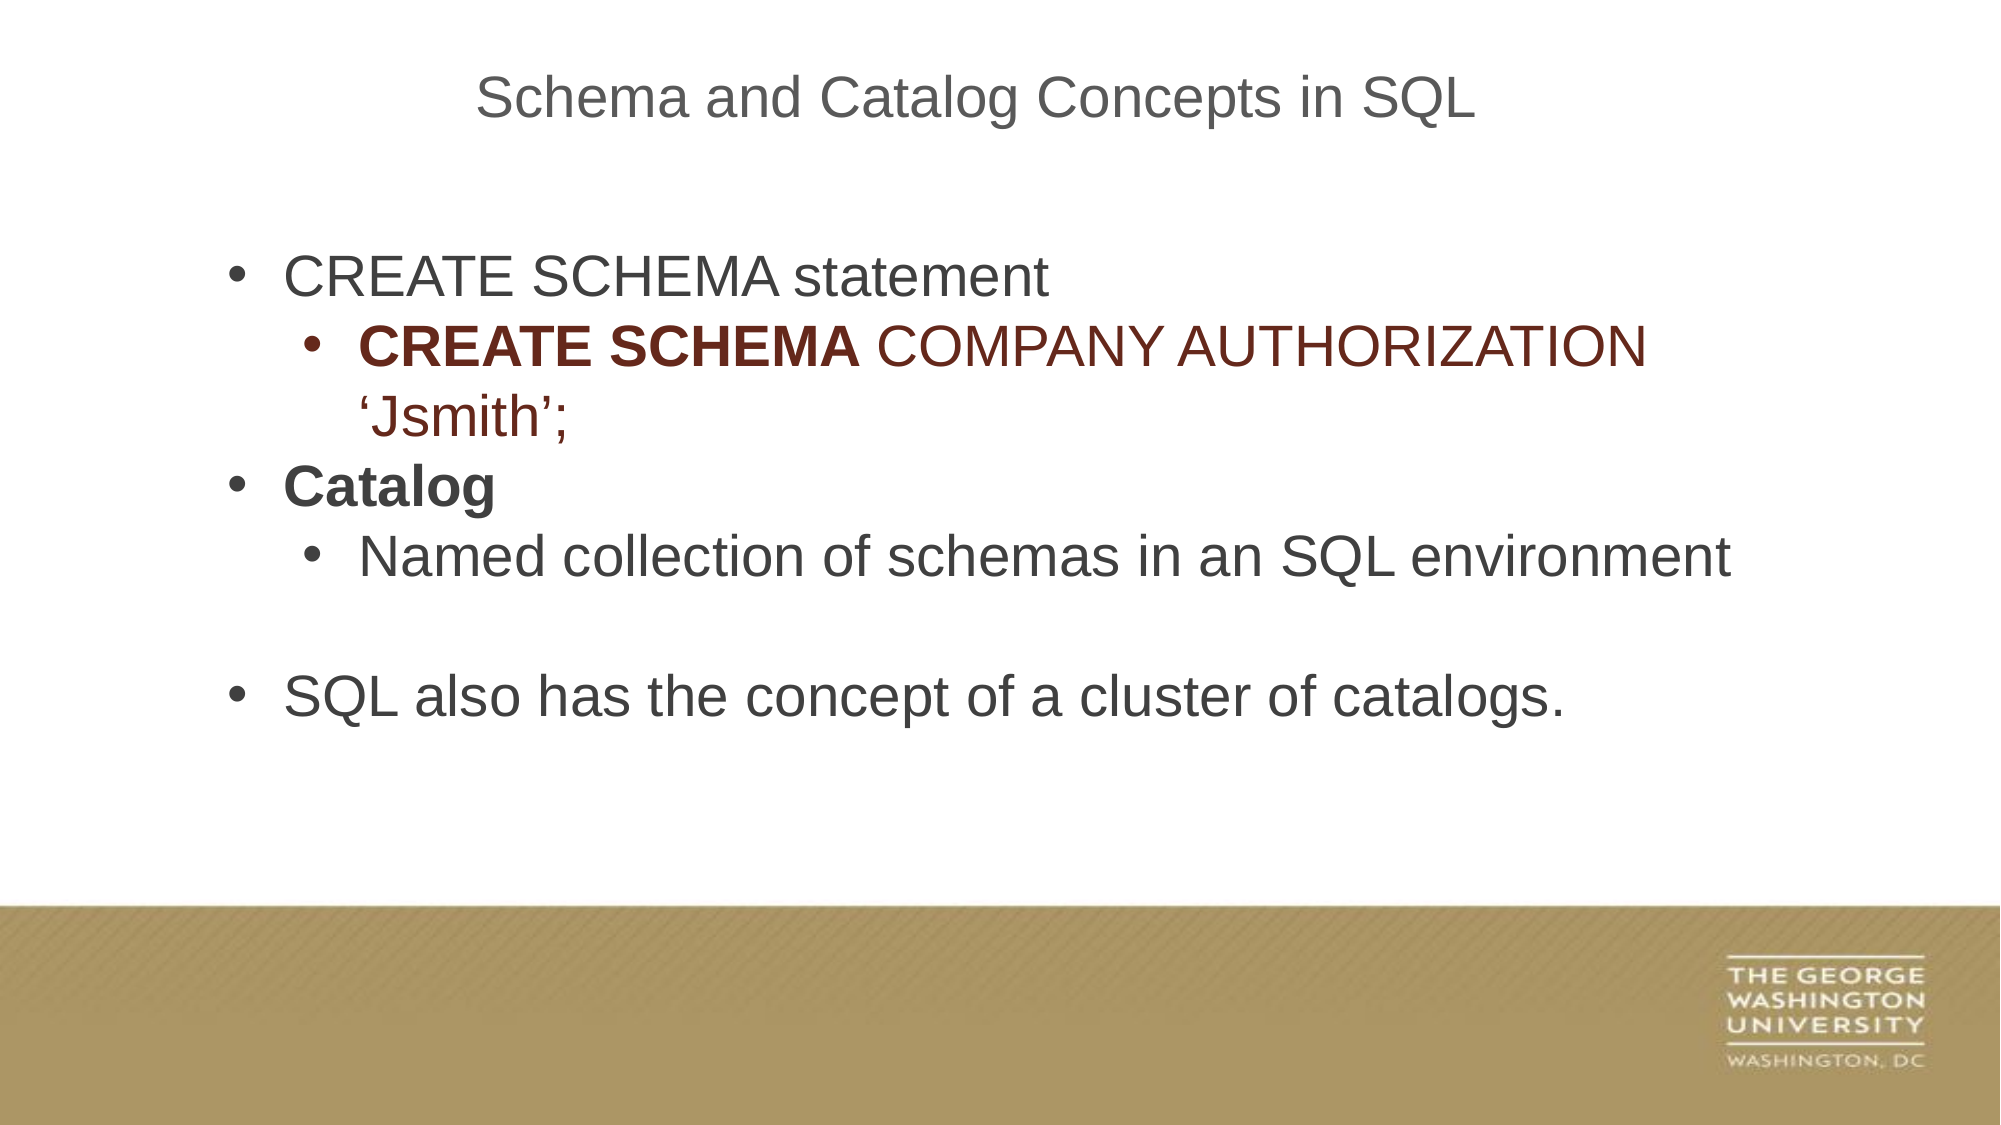

Schema and Catalog Concepts in SQL
CREATE SCHEMA statement
CREATE SCHEMA COMPANY AUTHORIZATION ‘Jsmith’;
Catalog
Named collection of schemas in an SQL environment

SQL also has the concept of a cluster of catalogs.